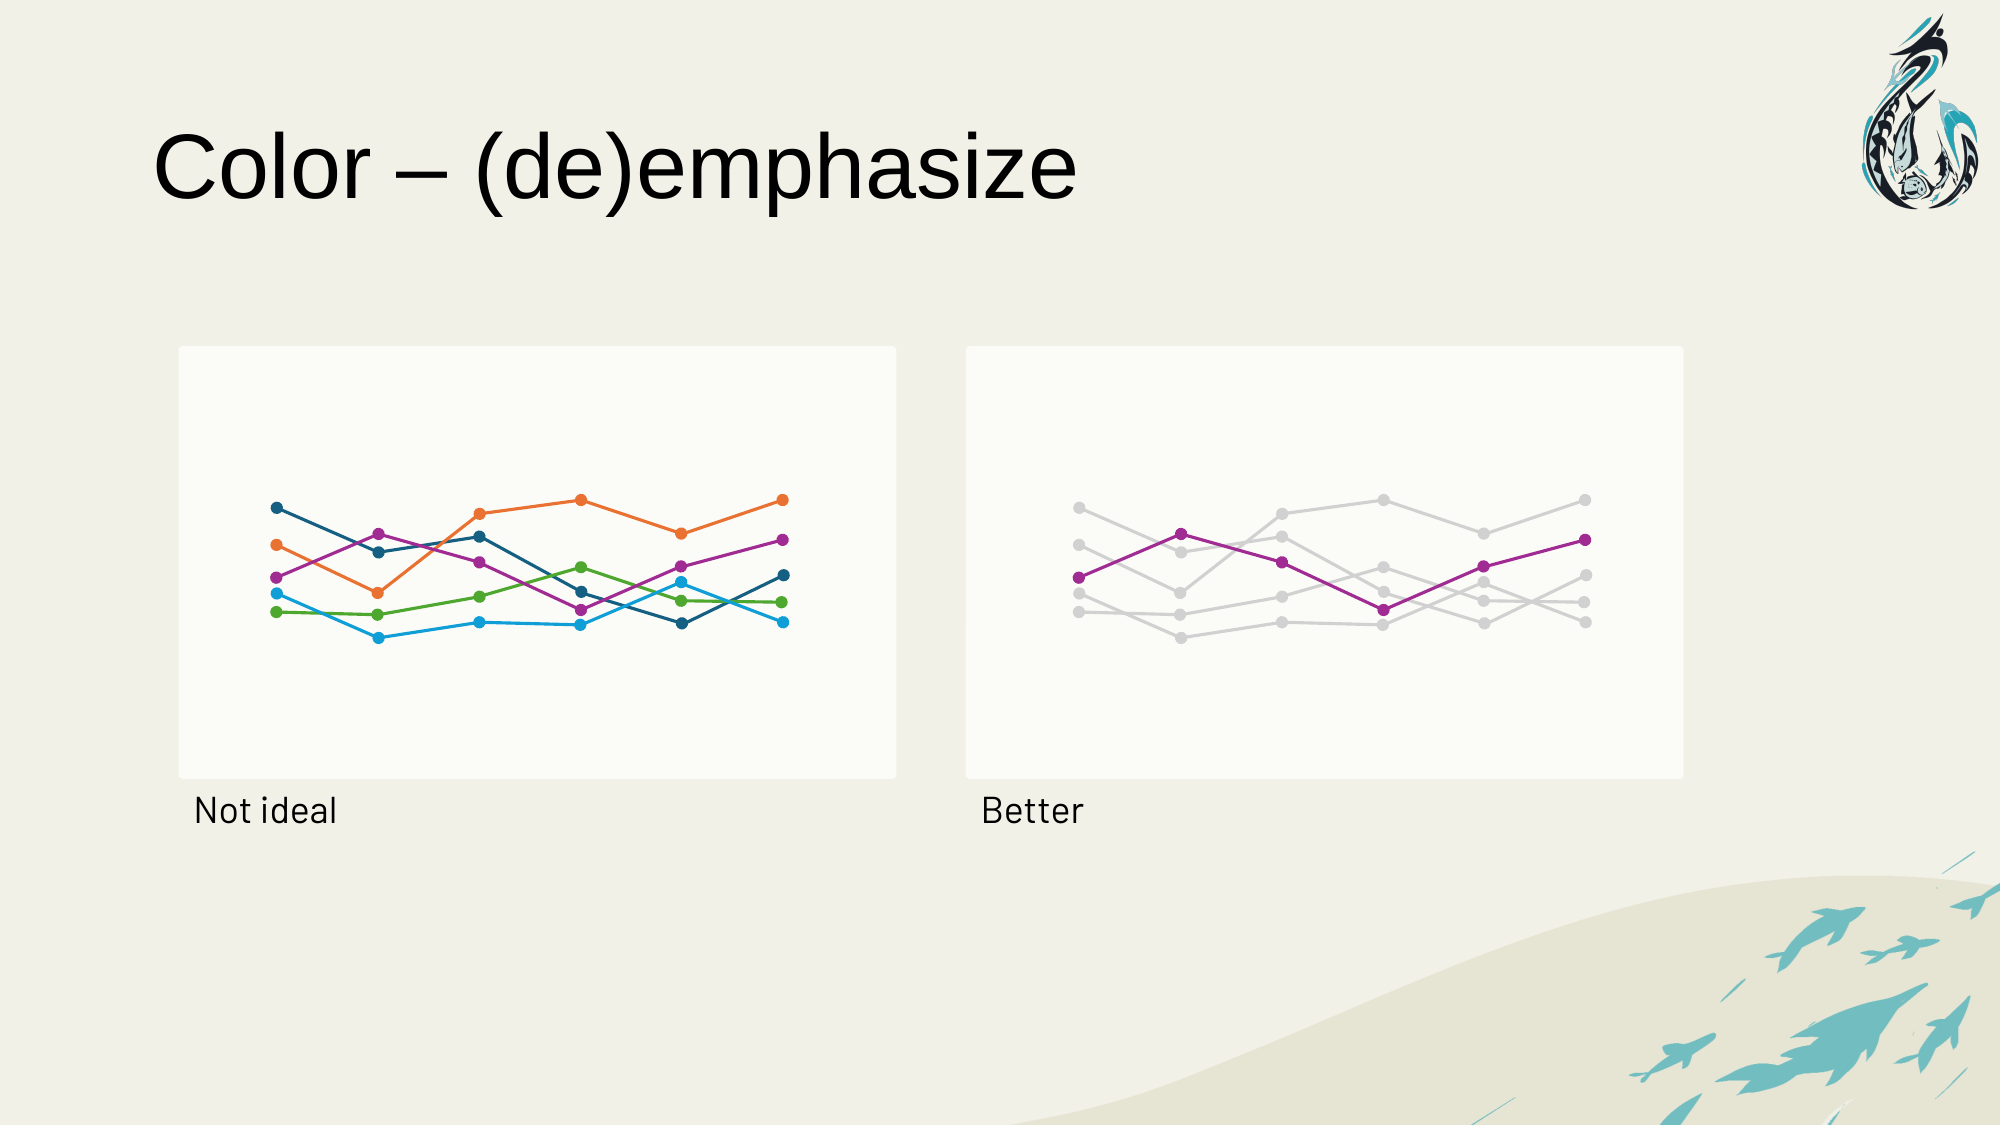

# Color – (de)emphasize

Not ideal
Better